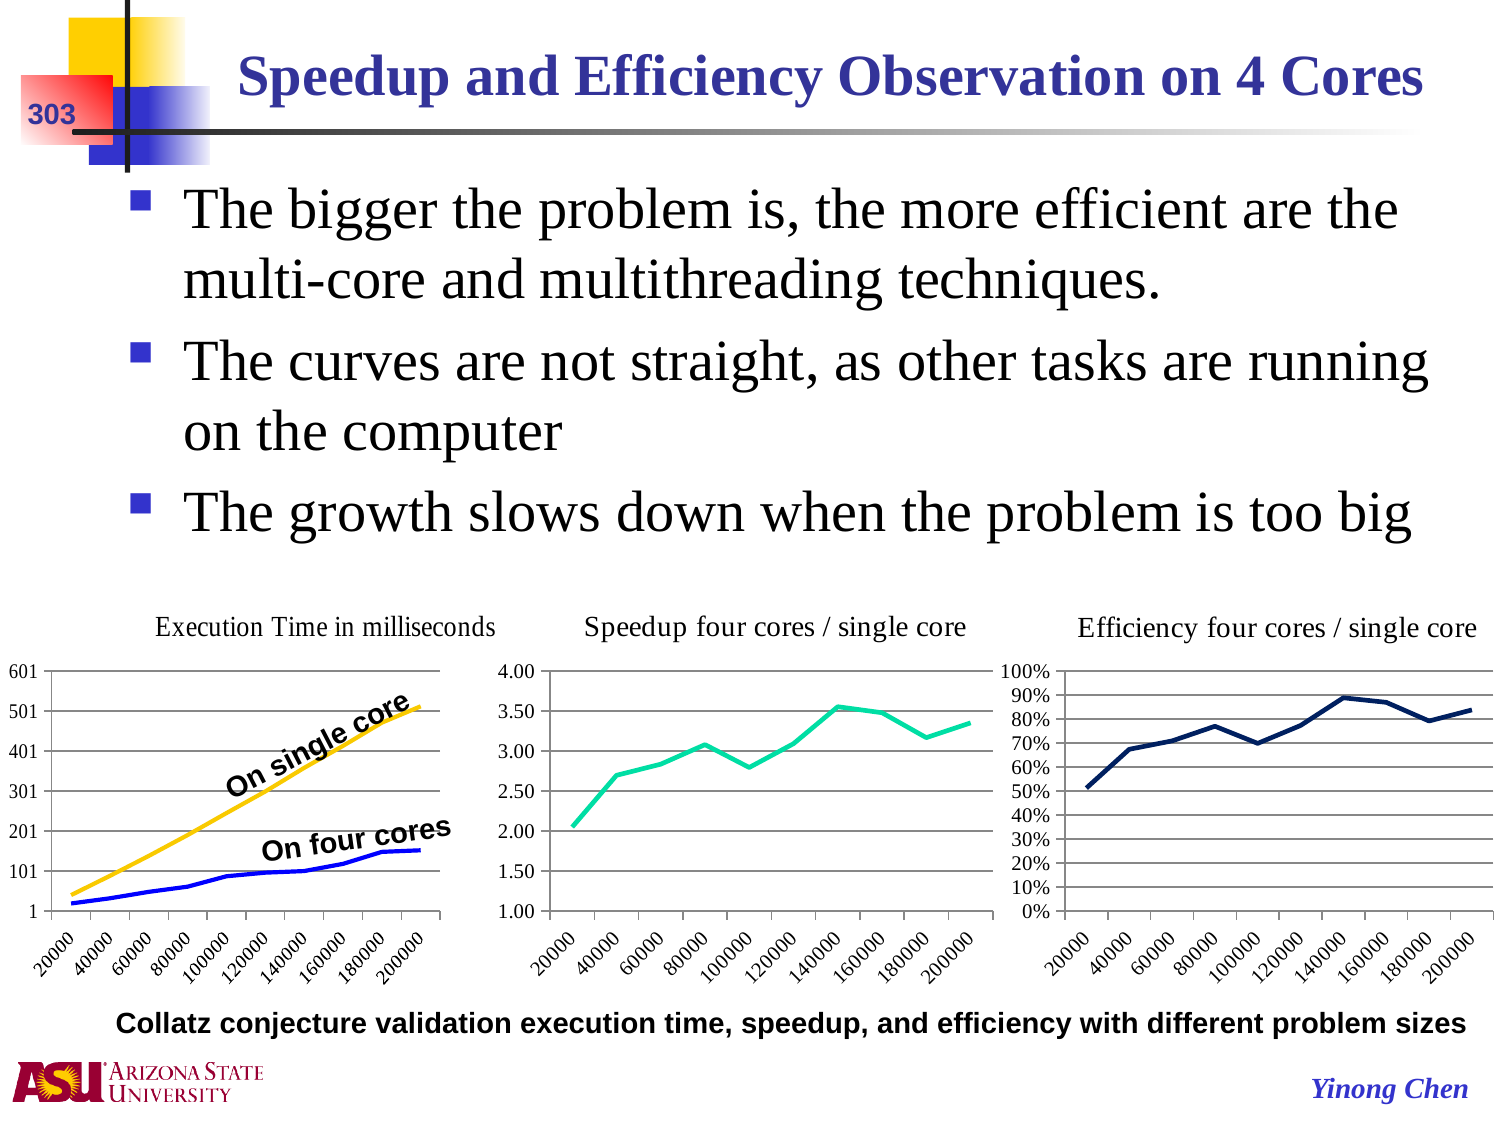

# Speedup and Efficiency Observation on 4 Cores
303
The bigger the problem is, the more efficient are the multi-core and multithreading techniques.
The curves are not straight, as other tasks are running on the computer
The growth slows down when the problem is too big

### Chart: Execution Time in milliseconds

| Category | One thread | Four Thread |
|---|---|---|
| 20000 | 41.0 | 20.0 |
| 40000 | 89.0 | 33.0 |
| 60000 | 139.0 | 49.0 |
| 80000 | 191.0 | 62.0 |
| 100000 | 246.0 | 88.0 |
| 120000 | 300.0 | 97.0 |
| 140000 | 359.0 | 101.0 |
| 160000 | 414.0 | 119.0 |
| 180000 | 472.0 | 149.0 |
| 200000 | 513.0 | 153.0 |

### Chart: Speedup four cores / single core

| Category | Speedup |
|---|---|
| 20000 | 2.05 |
| 40000 | 2.696969696969697 |
| 60000 | 2.836734693877551 |
| 80000 | 3.0806451612903225 |
| 100000 | 2.7954545454545454 |
| 120000 | 3.0927835051546393 |
| 140000 | 3.5544554455445527 |
| 160000 | 3.4789915966386555 |
| 180000 | 3.167785234899329 |
| 200000 | 3.352941176470578 |

### Chart: Efficiency four cores / single core

| Category | Efficiency |
|---|---|
| 20000 | 0.5125 |
| 40000 | 0.6742424242424246 |
| 60000 | 0.7091836734693907 |
| 80000 | 0.770161290322584 |
| 100000 | 0.698863636363639 |
| 120000 | 0.773195876288665 |
| 140000 | 0.8886138613861385 |
| 160000 | 0.8697478991596662 |
| 180000 | 0.7919463087248322 |
| 200000 | 0.8382352941176471 |
On single core
On four cores
Collatz conjecture validation execution time, speedup, and efficiency with different problem sizes